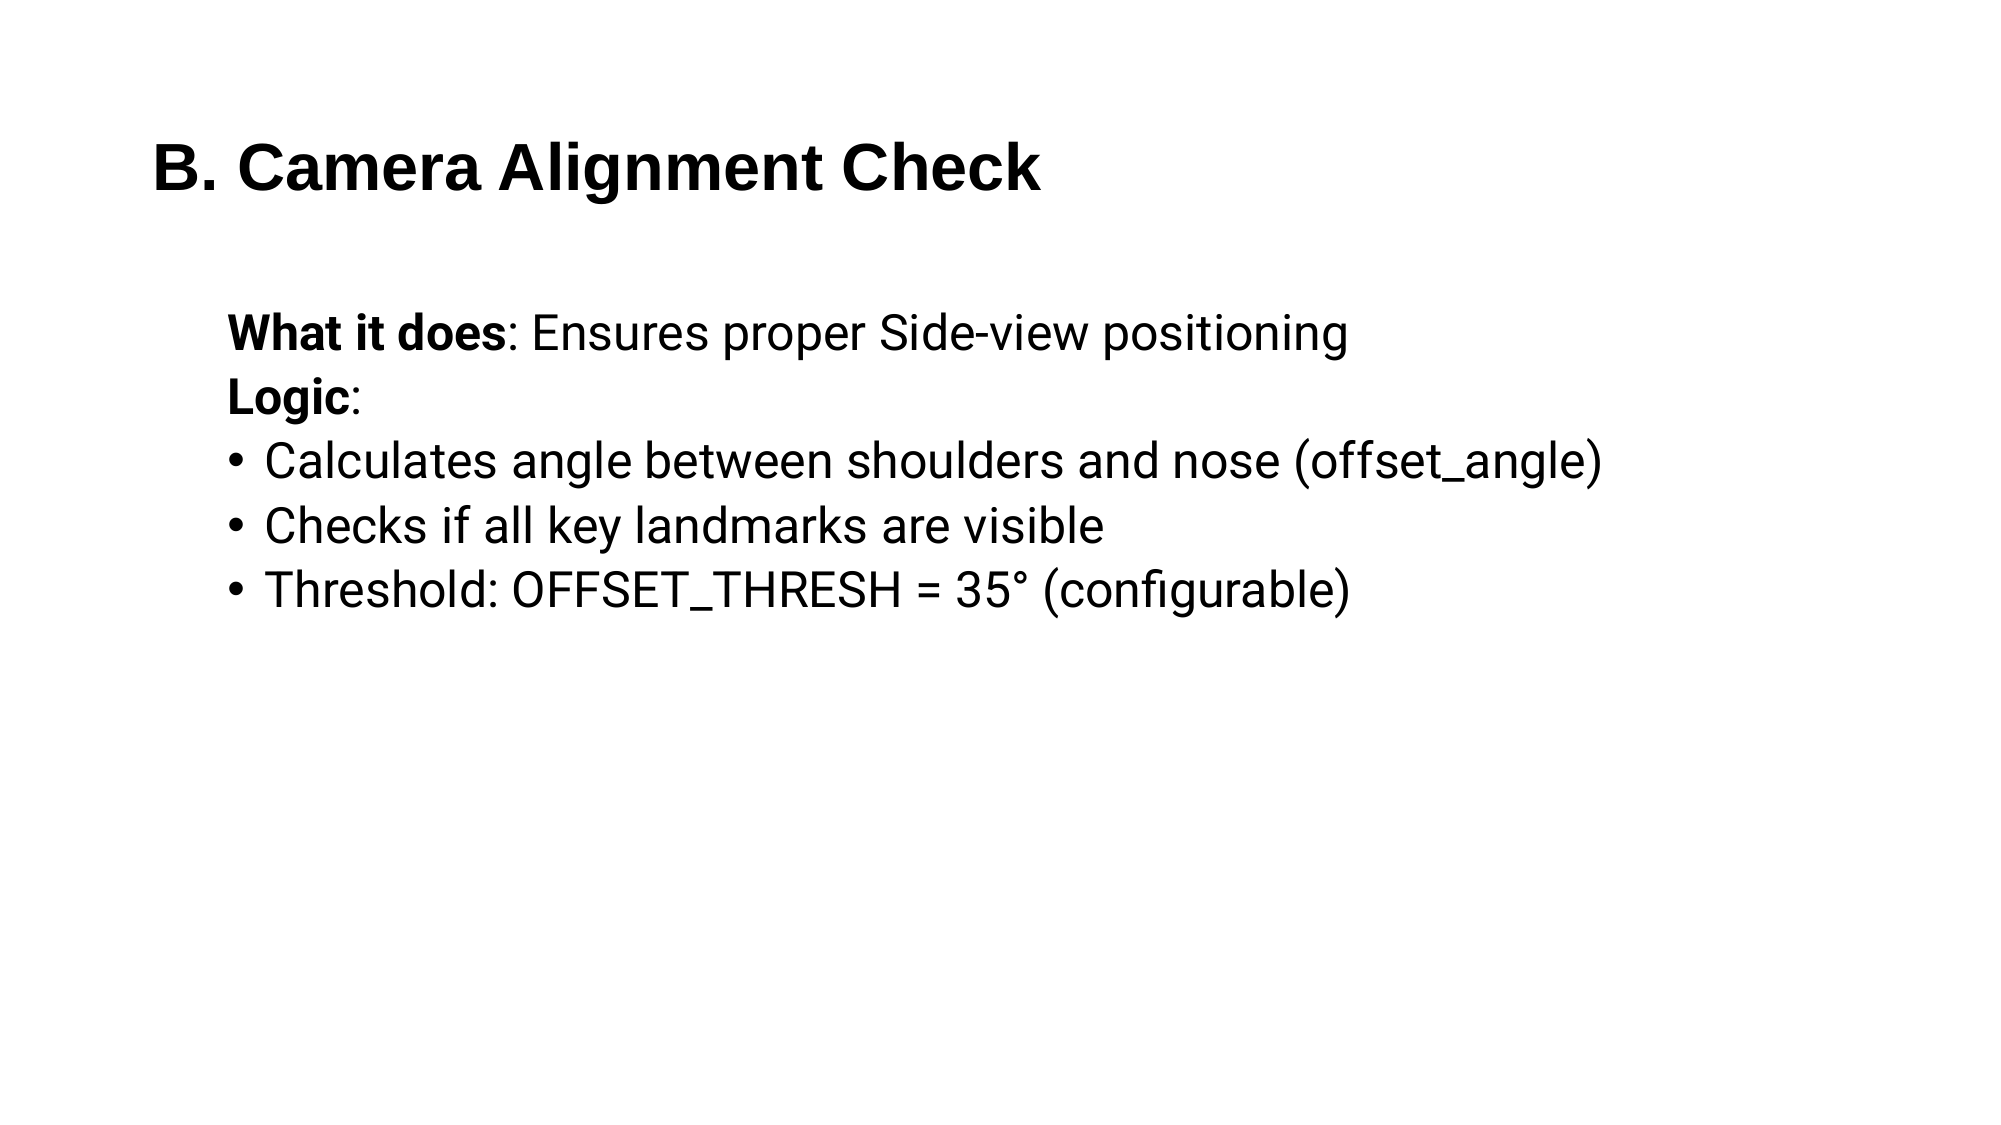

# B. Camera Alignment Check
What it does: Ensures proper Side-view positioning
Logic:
Calculates angle between shoulders and nose (offset_angle)
Checks if all key landmarks are visible
Threshold: OFFSET_THRESH = 35° (configurable)